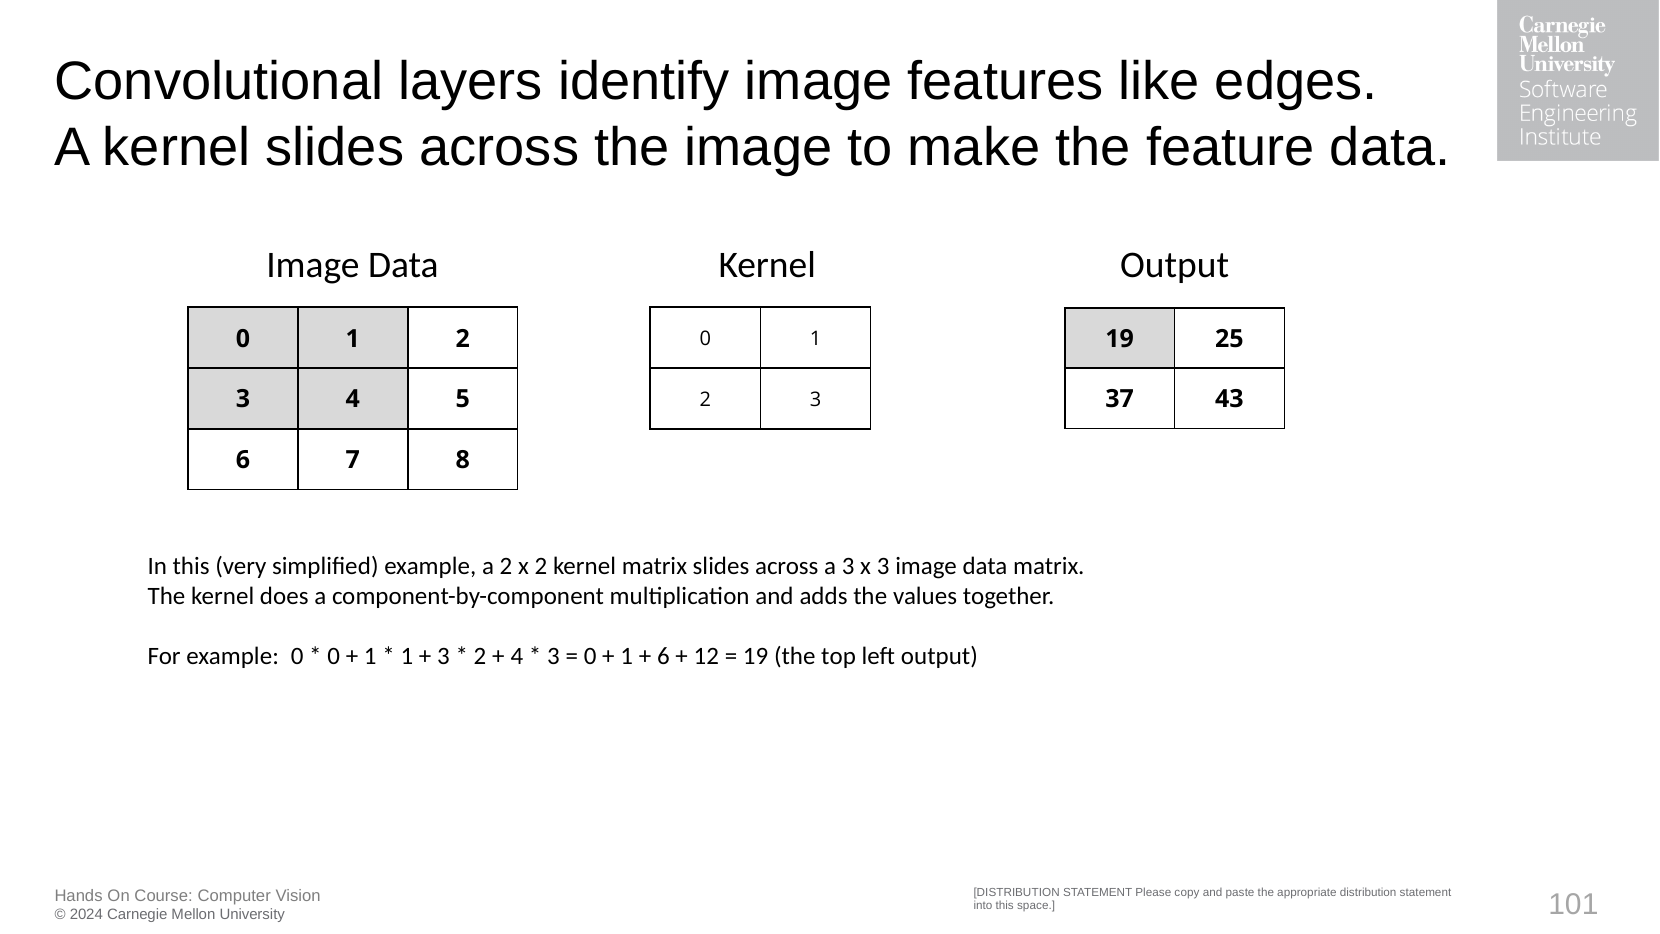

# Convolutional layers identify image features like edges. A kernel slides across the image to make the feature data.

Image Data
Output
Kernel
| 0 | 1 | 2 |
| --- | --- | --- |
| 3 | 4 | 5 |
| 6 | 7 | 8 |
| 0 | 1 |
| --- | --- |
| 2 | 3 |
| 19 | 25 |
| --- | --- |
| 37 | 43 |
In this (very simplified) example, a 2 x 2 kernel matrix slides across a 3 x 3 image data matrix.
The kernel does a component-by-component multiplication and adds the values together.

For example:  0 * 0 + 1 * 1 + 3 * 2 + 4 * 3 = 0 + 1 + 6 + 12 = 19 (the top left output)